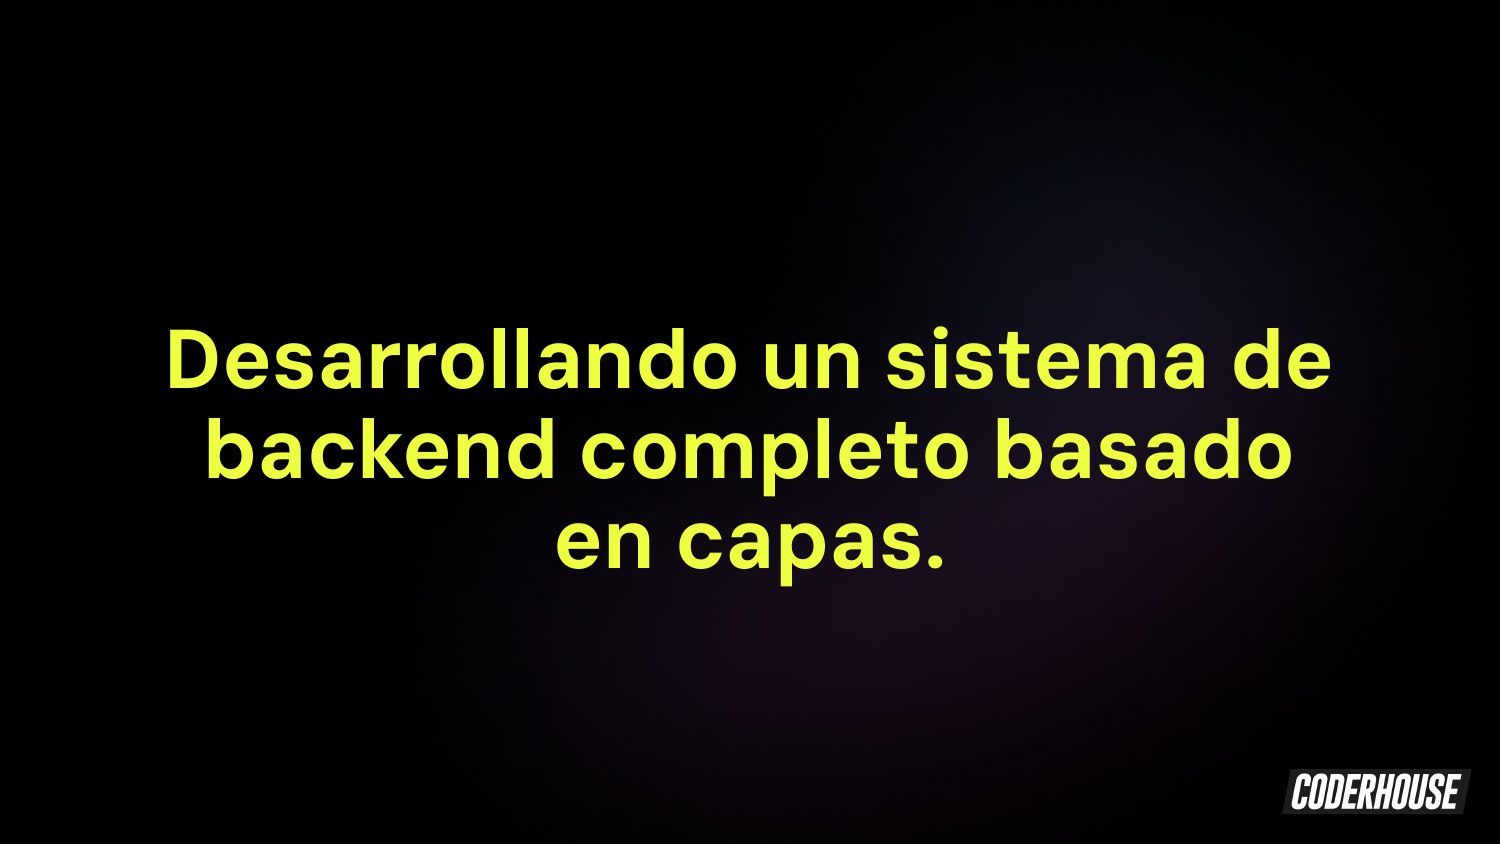

Desarrollando un sistema de backend completo basado en capas.